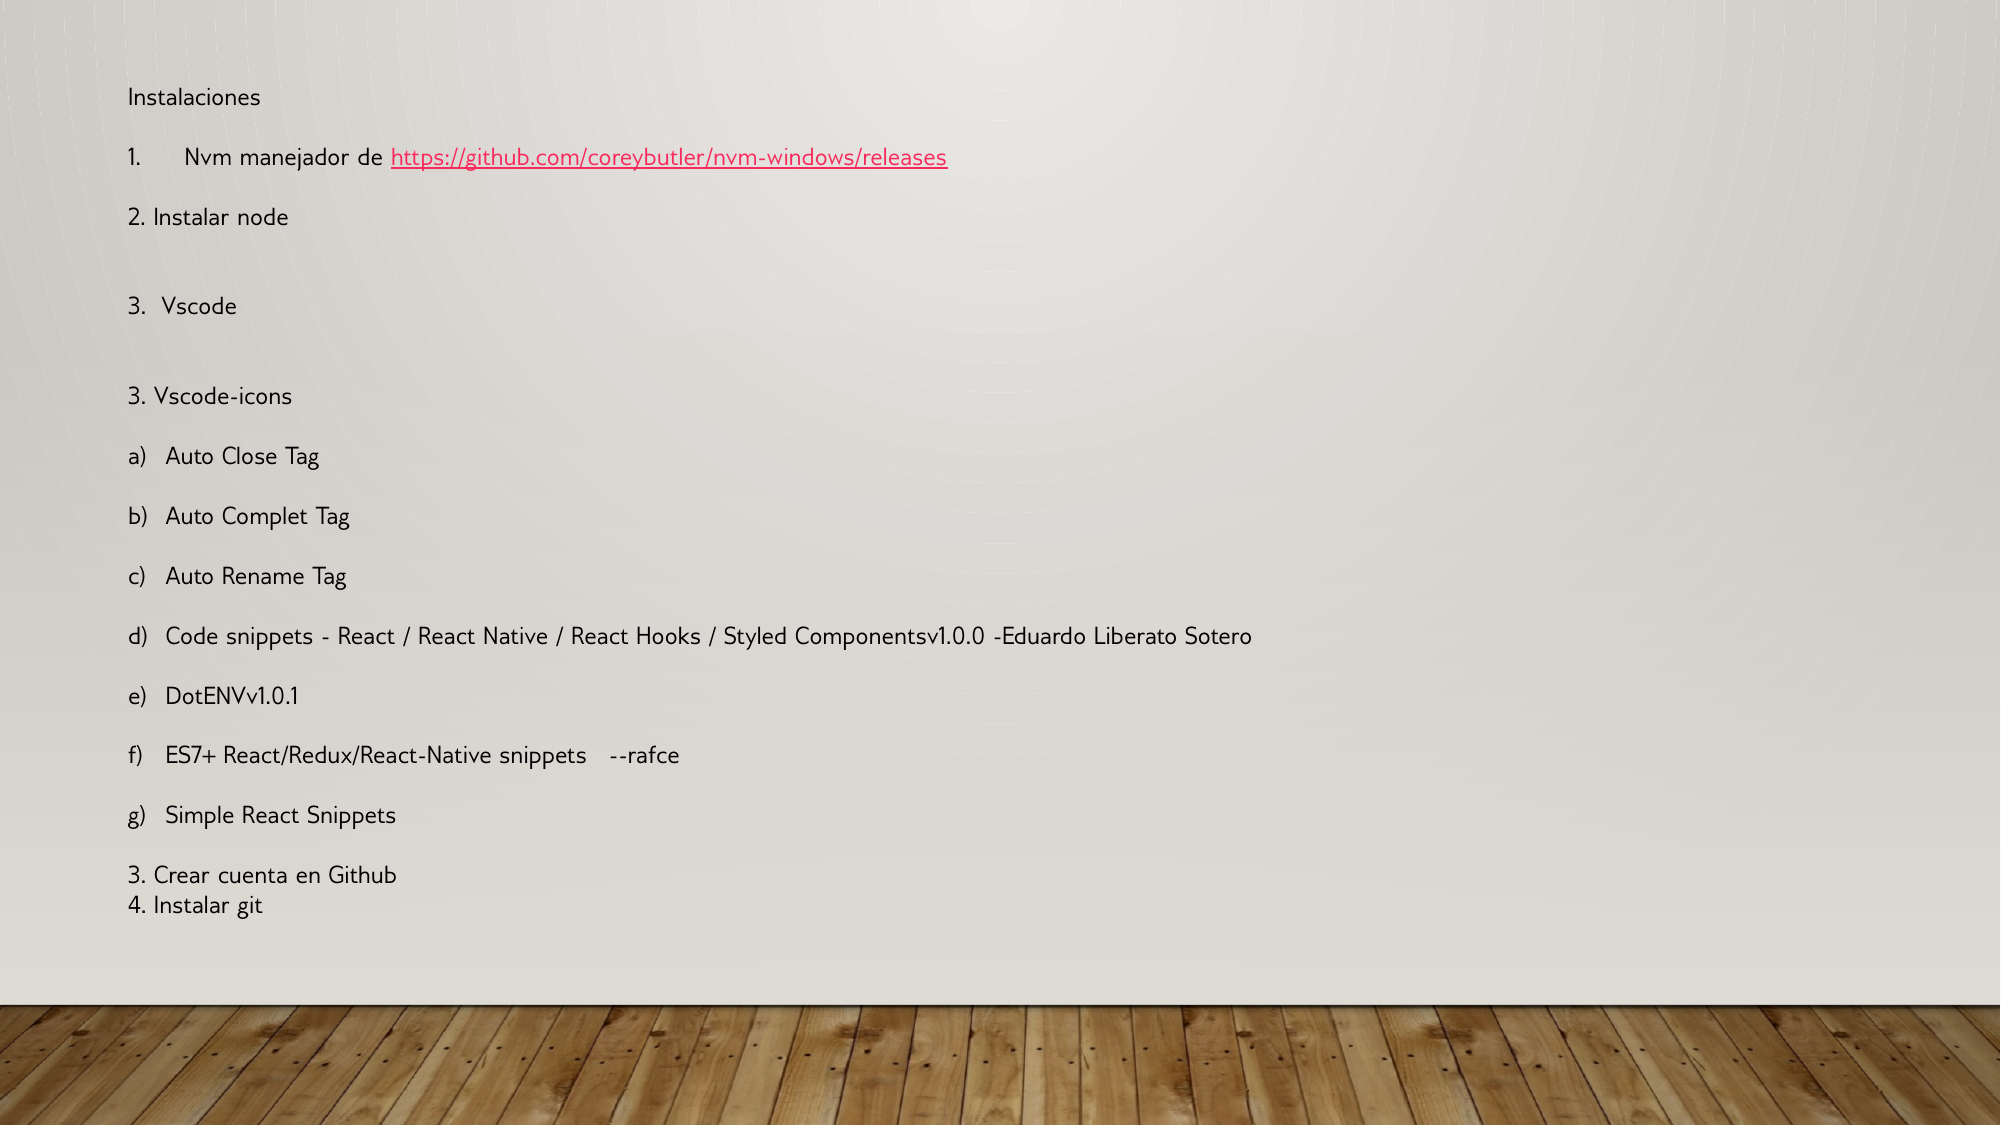

Instalaciones

Nvm manejador de https://github.com/coreybutler/nvm-windows/releases

2. Instalar node

3.  Vscode

3. Vscode-icons

Auto Close Tag

Auto Complet Tag

Auto Rename Tag

Code snippets - React / React Native / React Hooks / Styled Componentsv1.0.0 -Eduardo Liberato Sotero

DotENVv1.0.1

ES7+ React/Redux/React-Native snippets   --rafce

Simple React Snippets

3. Crear cuenta en Github
4. Instalar git